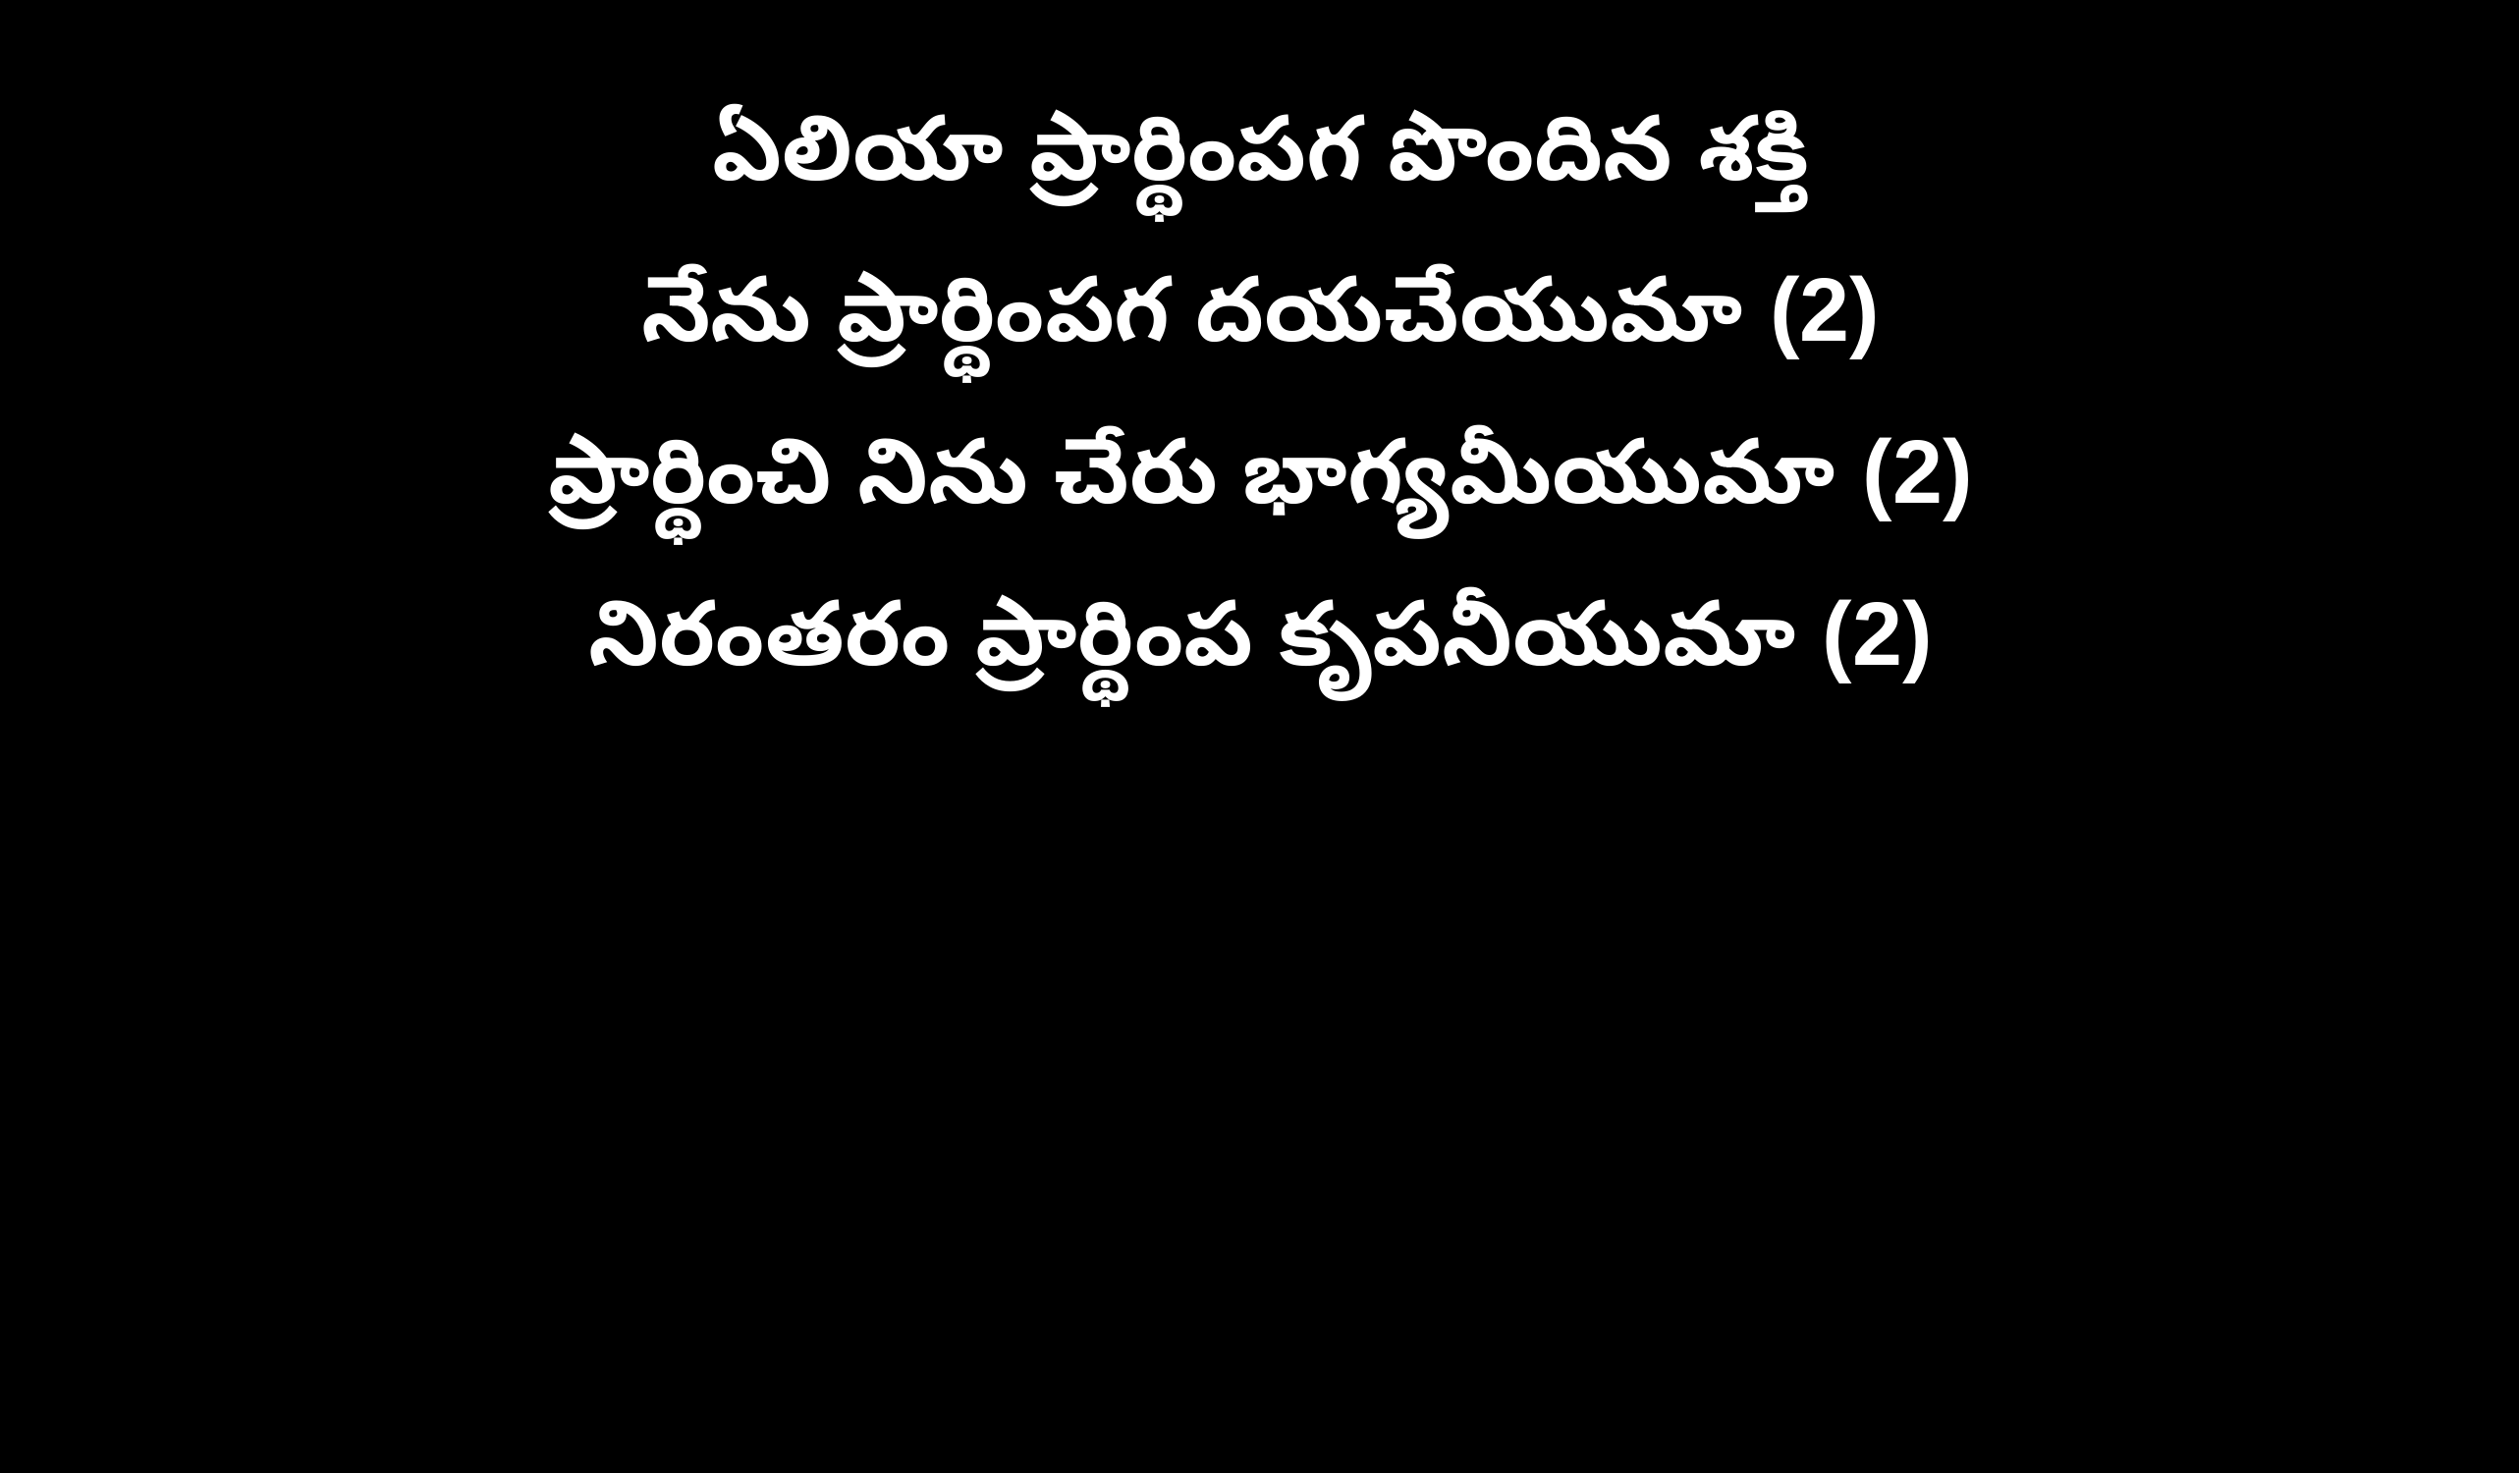

ఏలియా ప్రార్థింపగ పొందిన శక్తి
నేను ప్రార్థింపగ దయచేయుమా (2)
ప్రార్థించి నిను చేరు భాగ్యమీయుమా (2)
నిరంతరం ప్రార్థింప కృపనీయుమా (2)